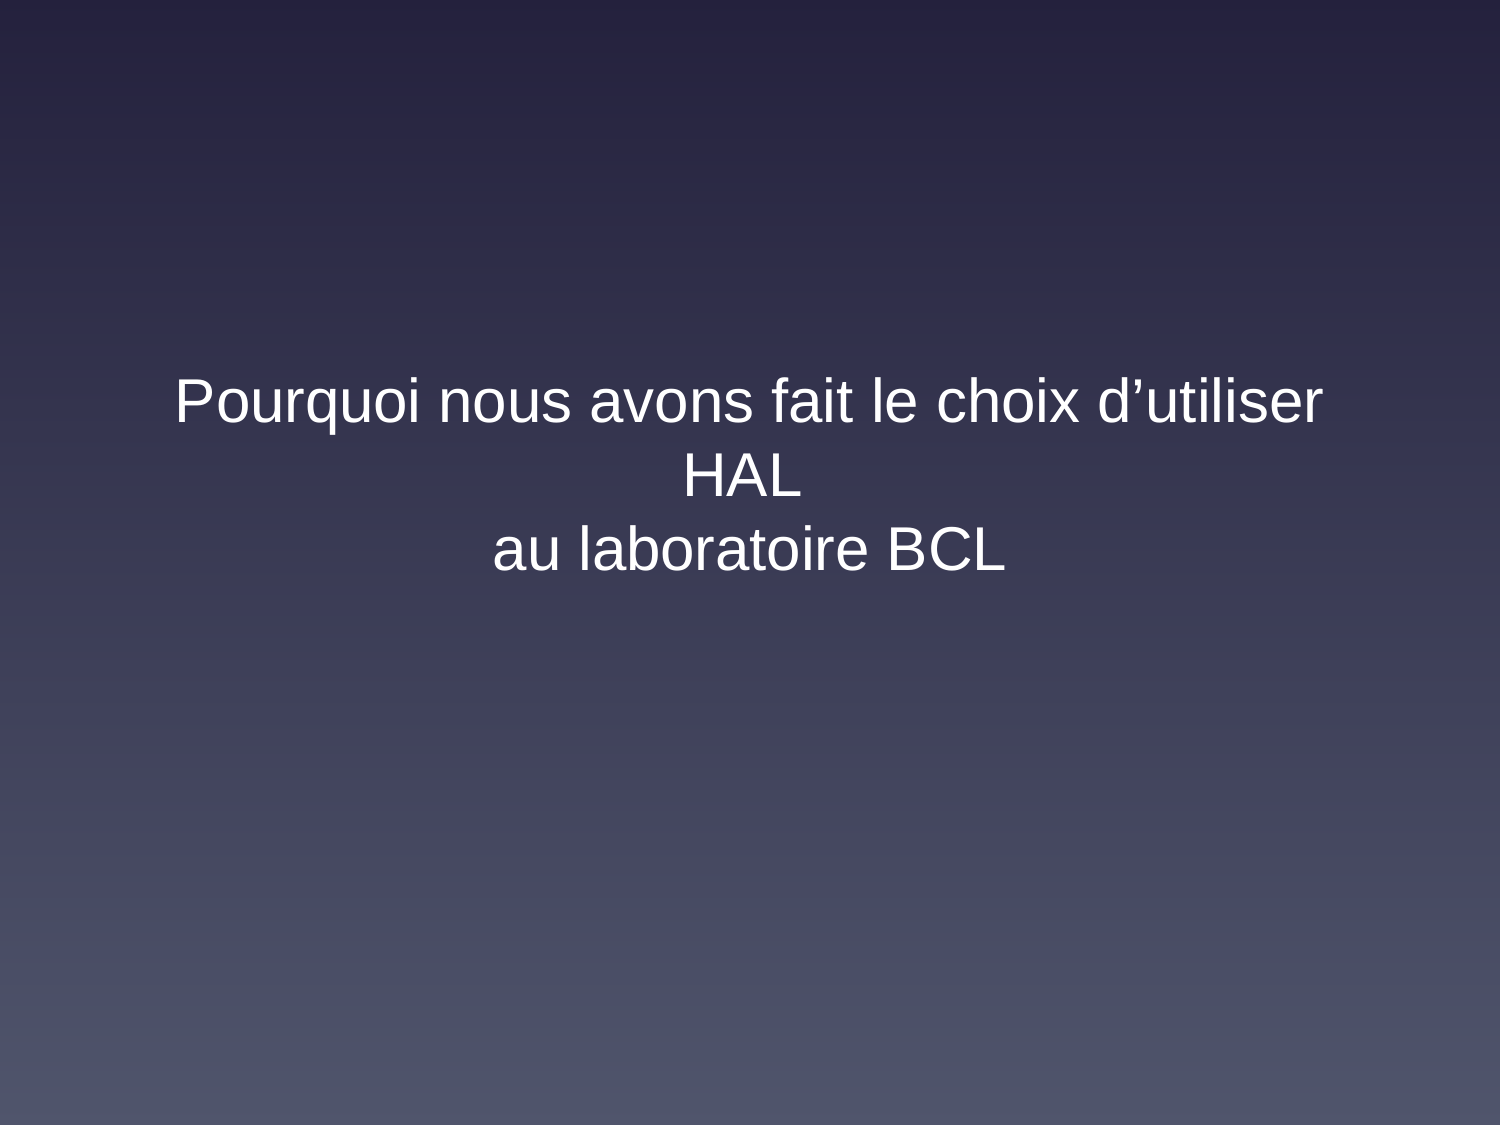

# Pourquoi nous avons fait le choix d’utiliser HAL au laboratoire BCL